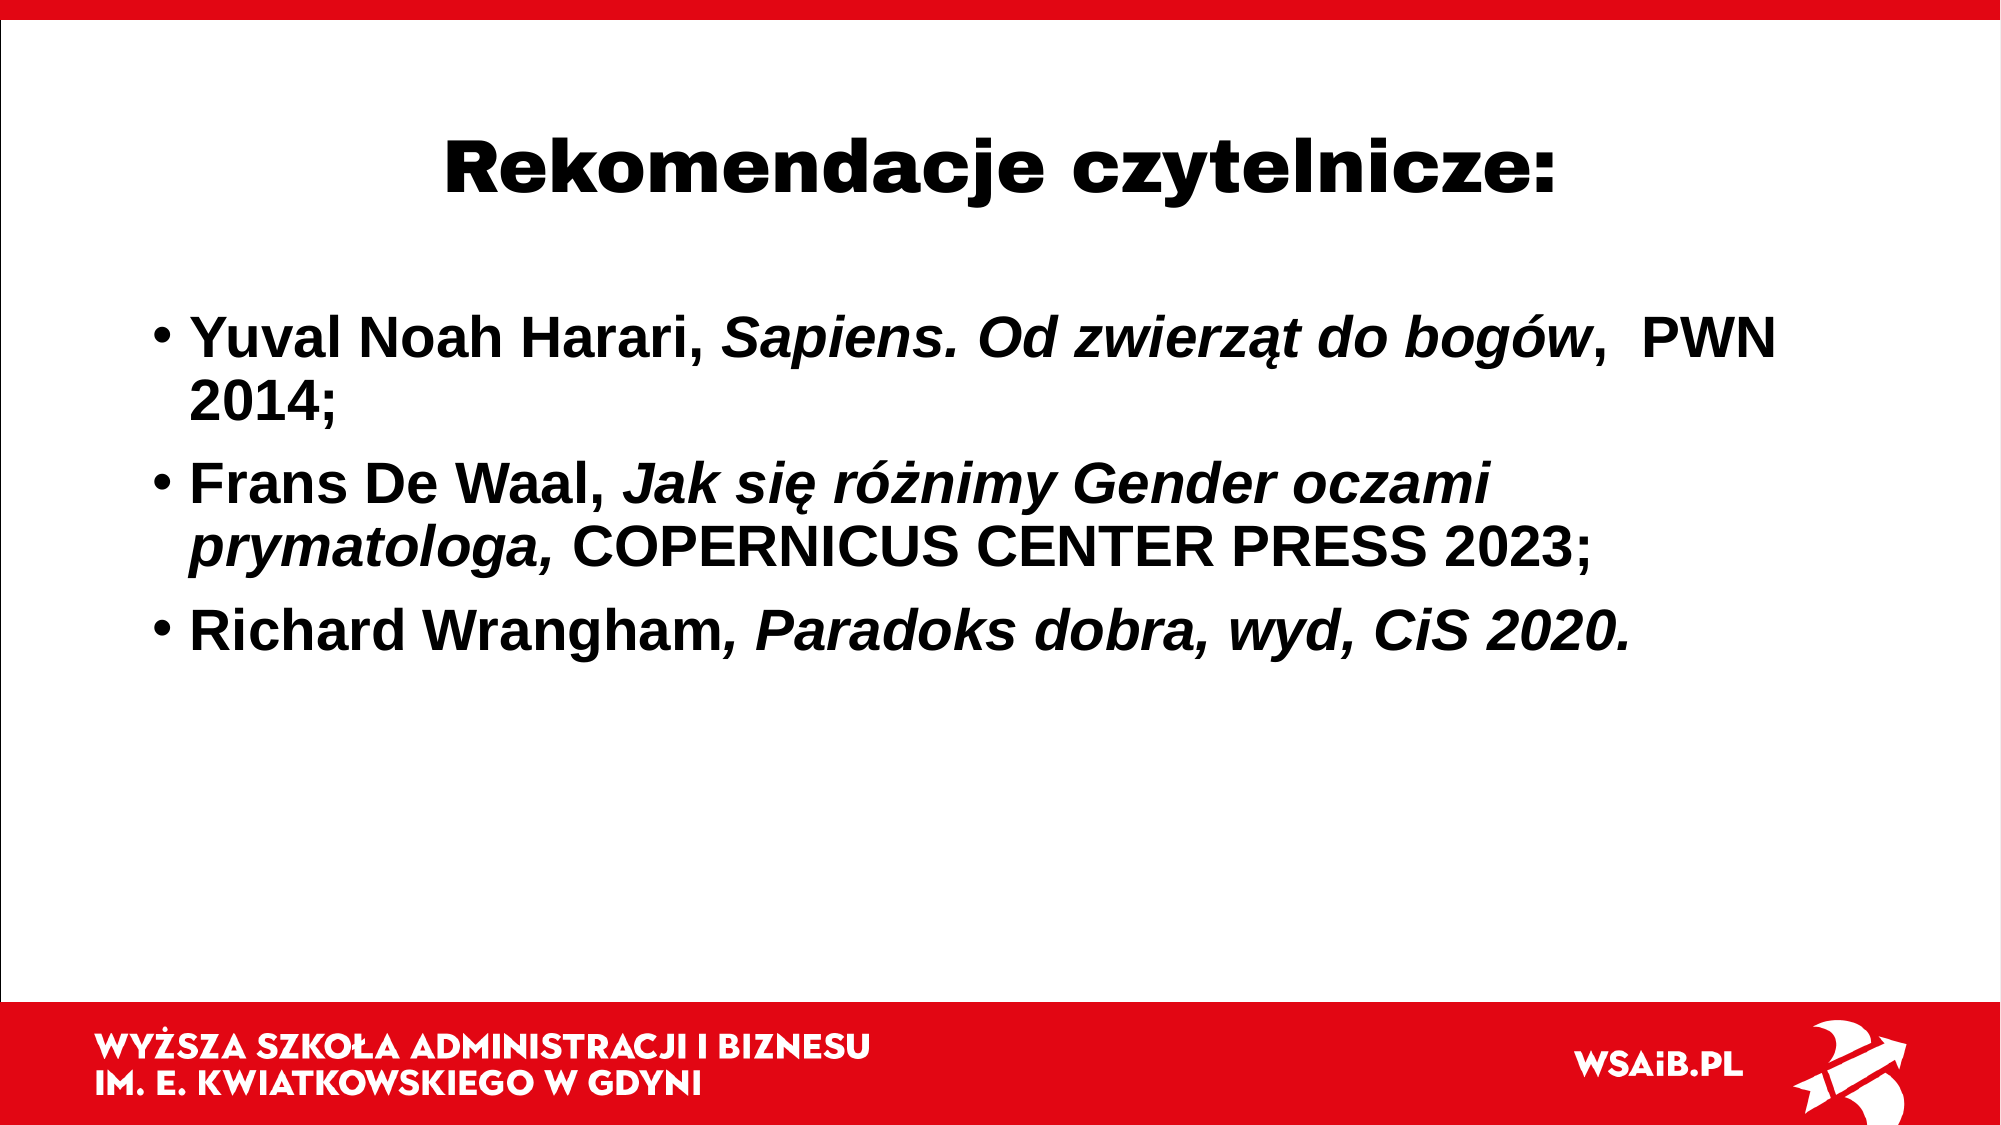

# Rekomendacje czytelnicze:
Yuval Noah Harari, Sapiens. Od zwierząt do bogów,  PWN 2014;
Frans De Waal, Jak się różnimy Gender oczami prymatologa, COPERNICUS CENTER PRESS 2023;
Richard Wrangham, Paradoks dobra, wyd, CiS 2020.